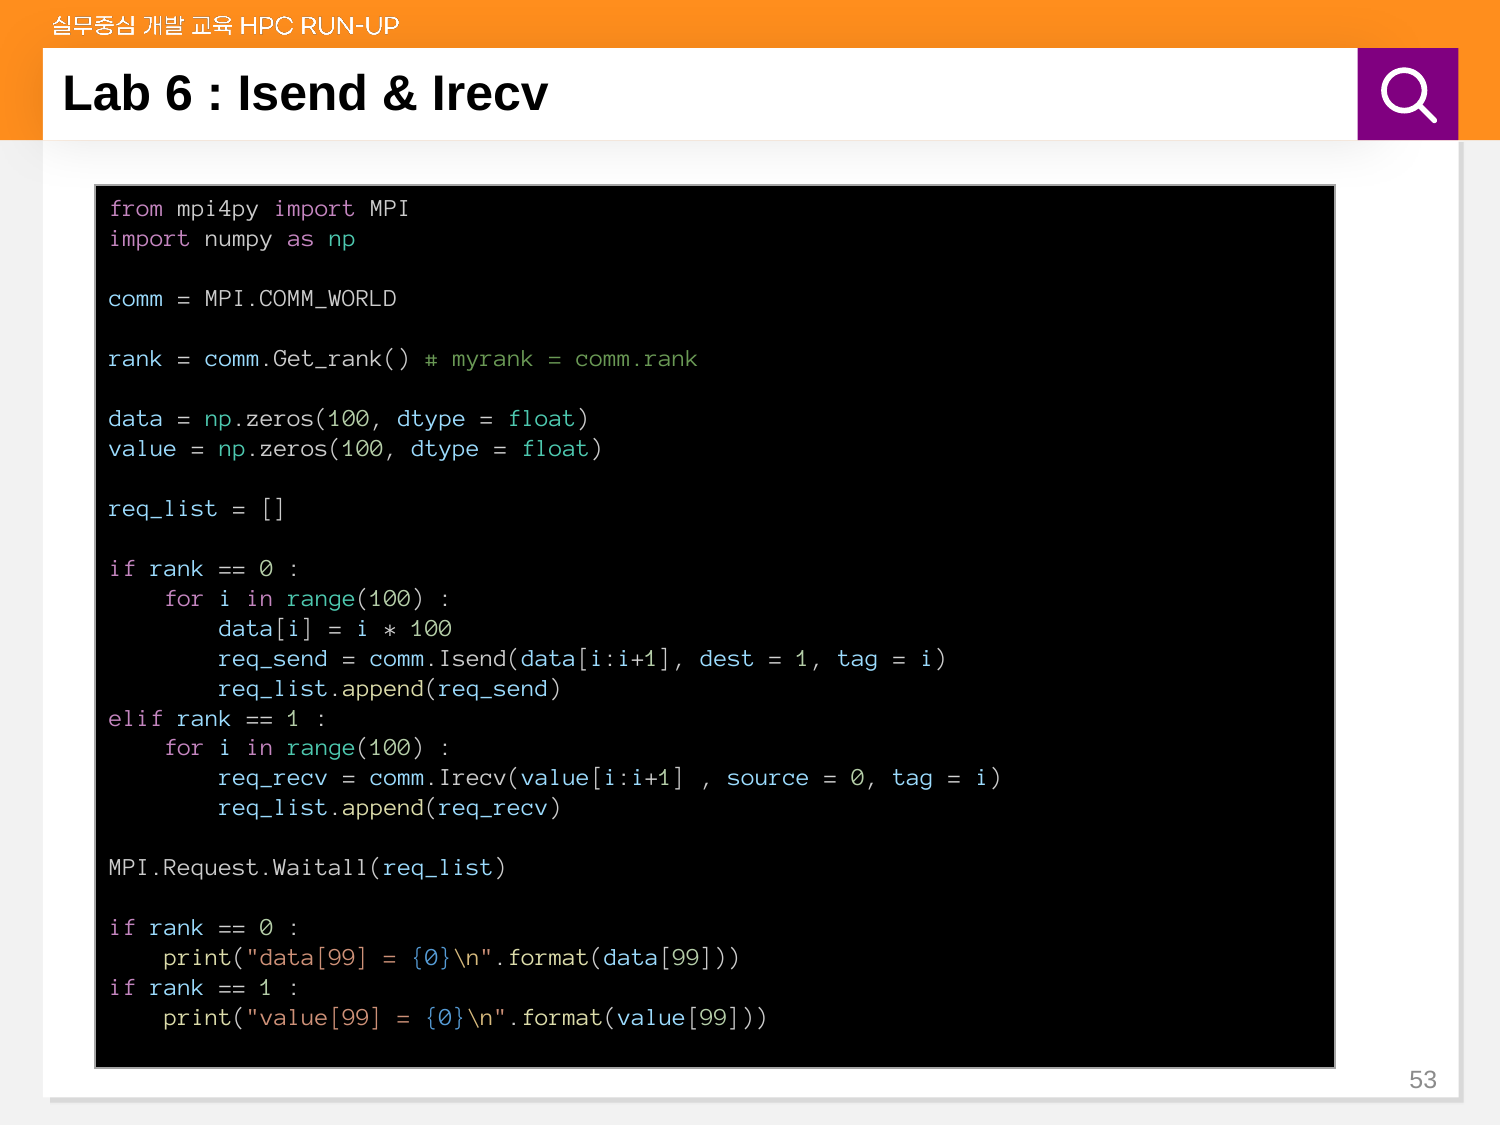

# Lab 6 : Isend & Irecv
from mpi4py import MPI
import numpy as np
comm = MPI.COMM_WORLD
rank = comm.Get_rank() # myrank = comm.rank
data = np.zeros(100, dtype = float)
value = np.zeros(100, dtype = float)
req_list = []
if rank == 0 :
    for i in range(100) :
        data[i] = i * 100
        req_send = comm.Isend(data[i:i+1], dest = 1, tag = i)
        req_list.append(req_send)
elif rank == 1 :
    for i in range(100) :
        req_recv = comm.Irecv(value[i:i+1] , source = 0, tag = i)
        req_list.append(req_recv)
MPI.Request.Waitall(req_list)

if rank == 0 :
    print("data[99] = {0}\n".format(data[99]))
if rank == 1 :
    print("value[99] = {0}\n".format(value[99]))
53